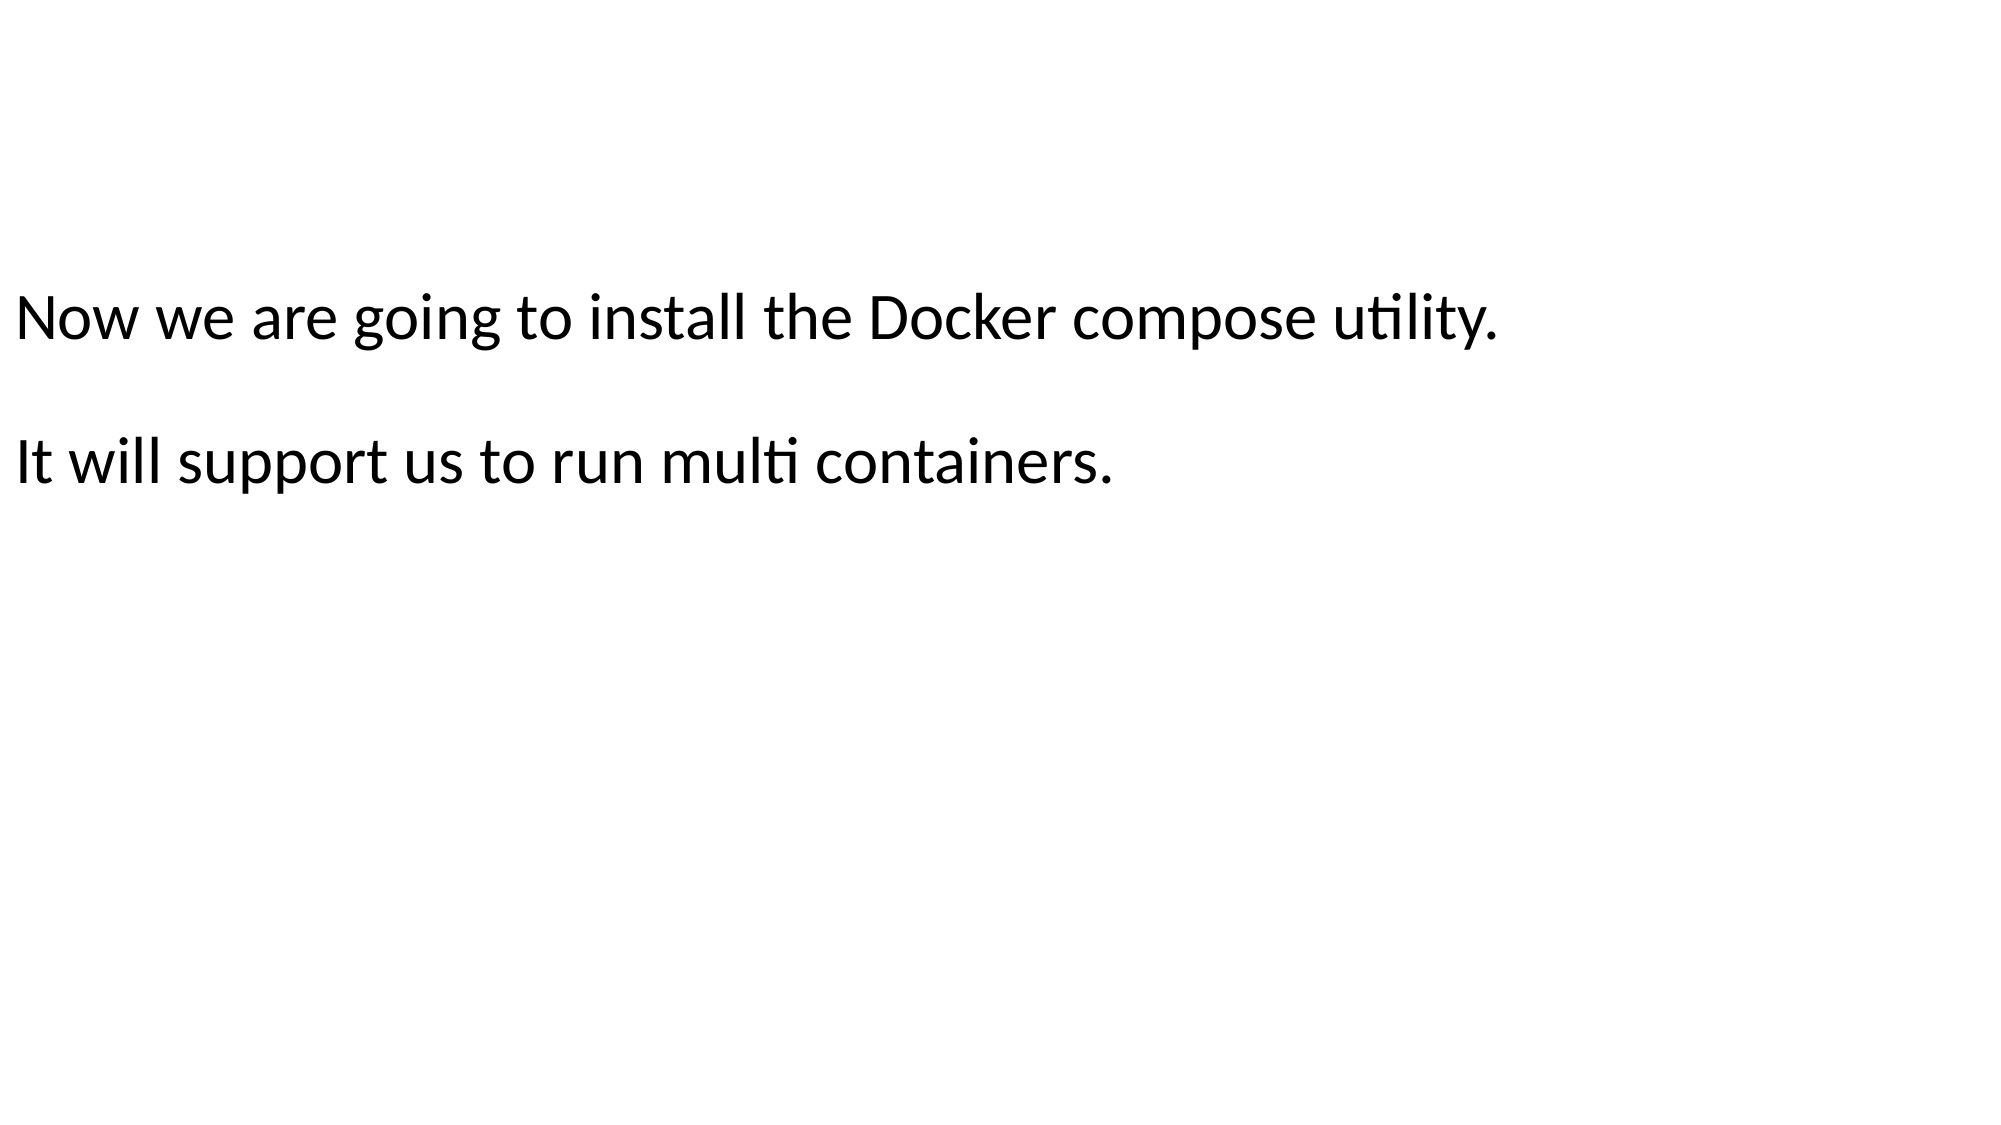

# Now we are going to install the Docker compose utility. It will support us to run multi containers.